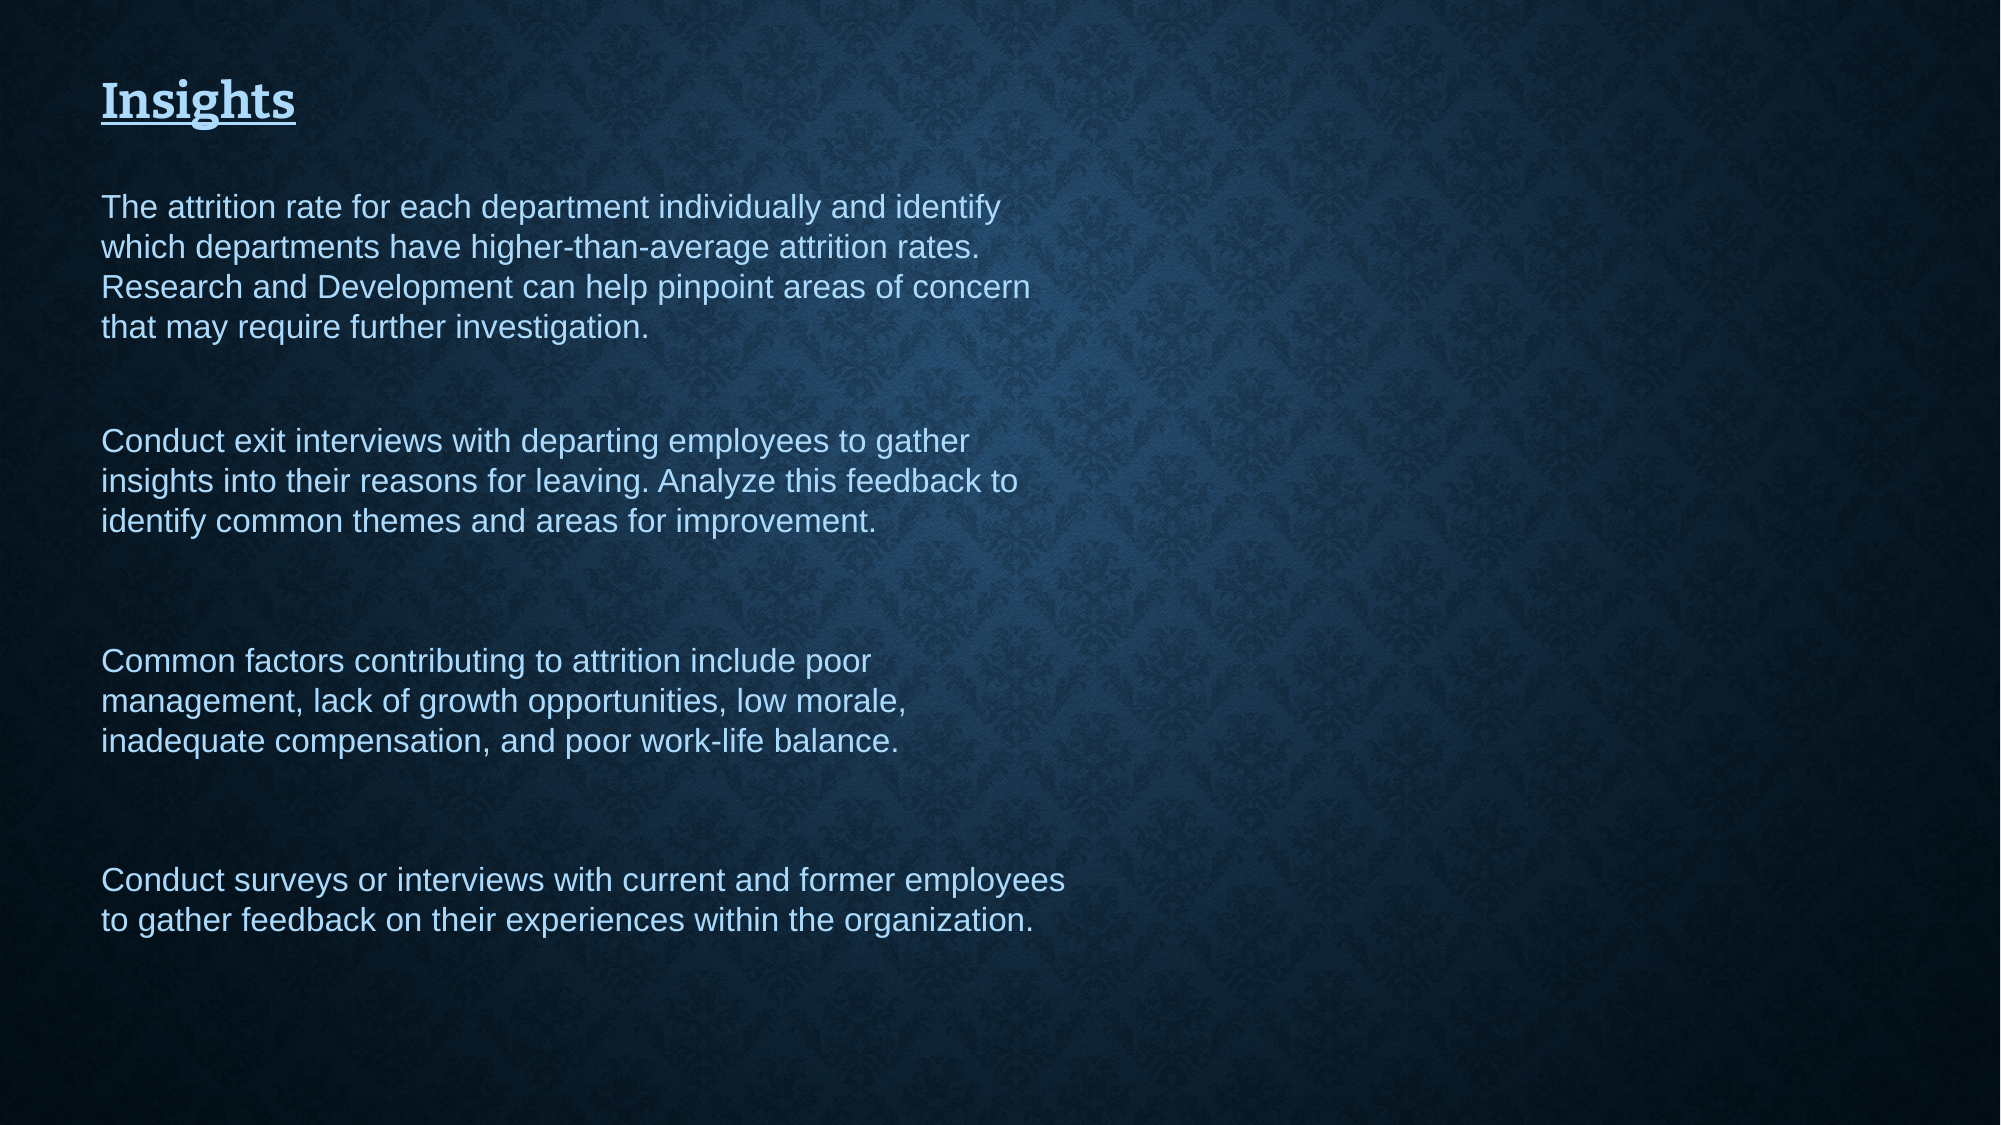

Insights
The attrition rate for each department individually and identify which departments have higher-than-average attrition rates. Research and Development can help pinpoint areas of concern that may require further investigation.
Conduct exit interviews with departing employees to gather insights into their reasons for leaving. Analyze this feedback to identify common themes and areas for improvement.
Common factors contributing to attrition include poor management, lack of growth opportunities, low morale, inadequate compensation, and poor work-life balance.
Conduct surveys or interviews with current and former employees to gather feedback on their experiences within the organization.